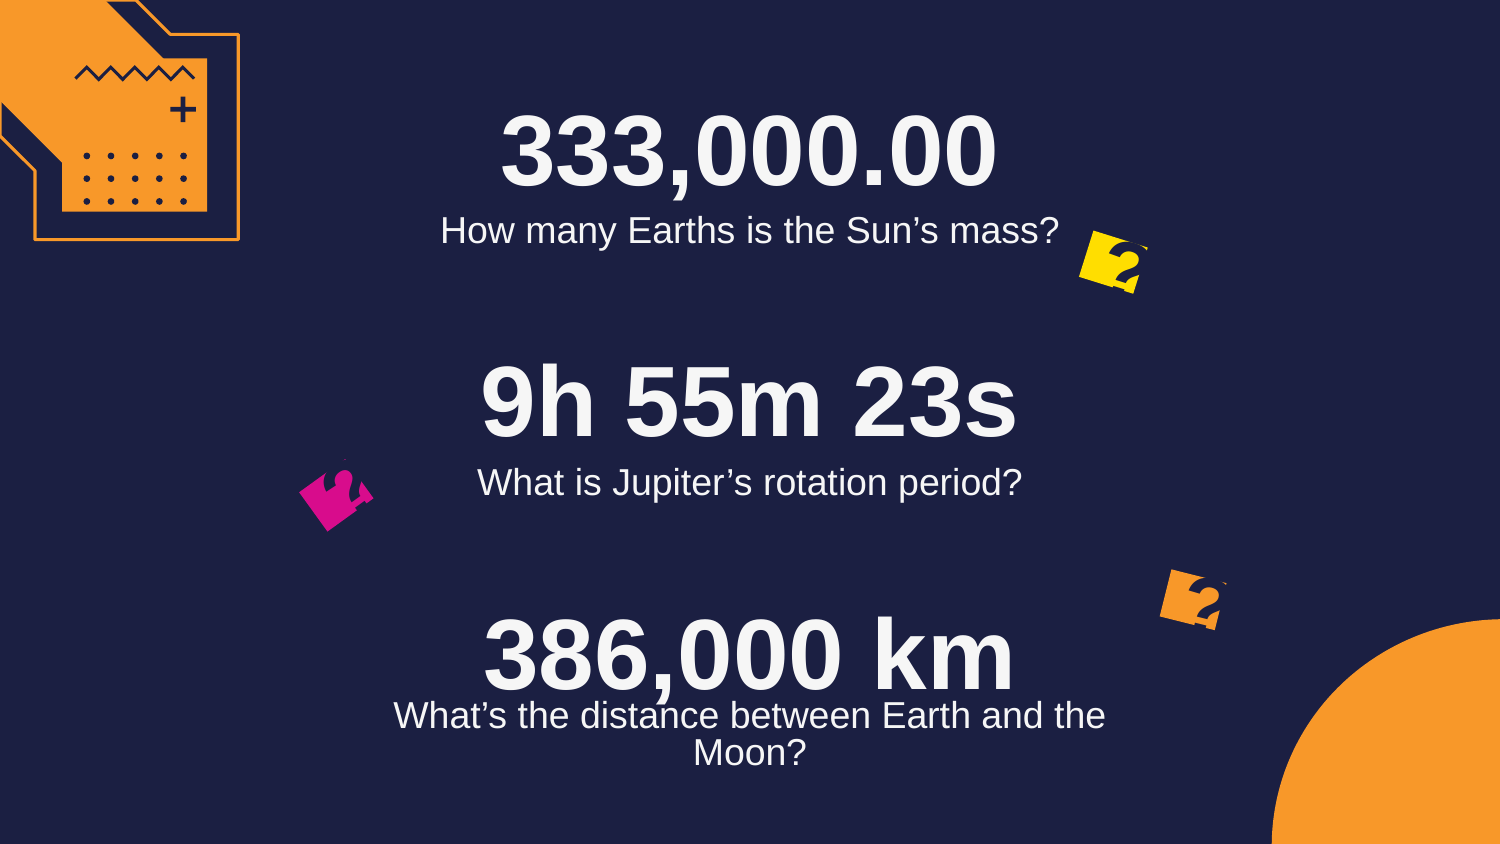

333,000.00
How many Earths is the Sun’s mass?
?

# 9h 55m 23s
What is Jupiter’s rotation period?
?

?

386,000 km
What’s the distance between Earth and the Moon?